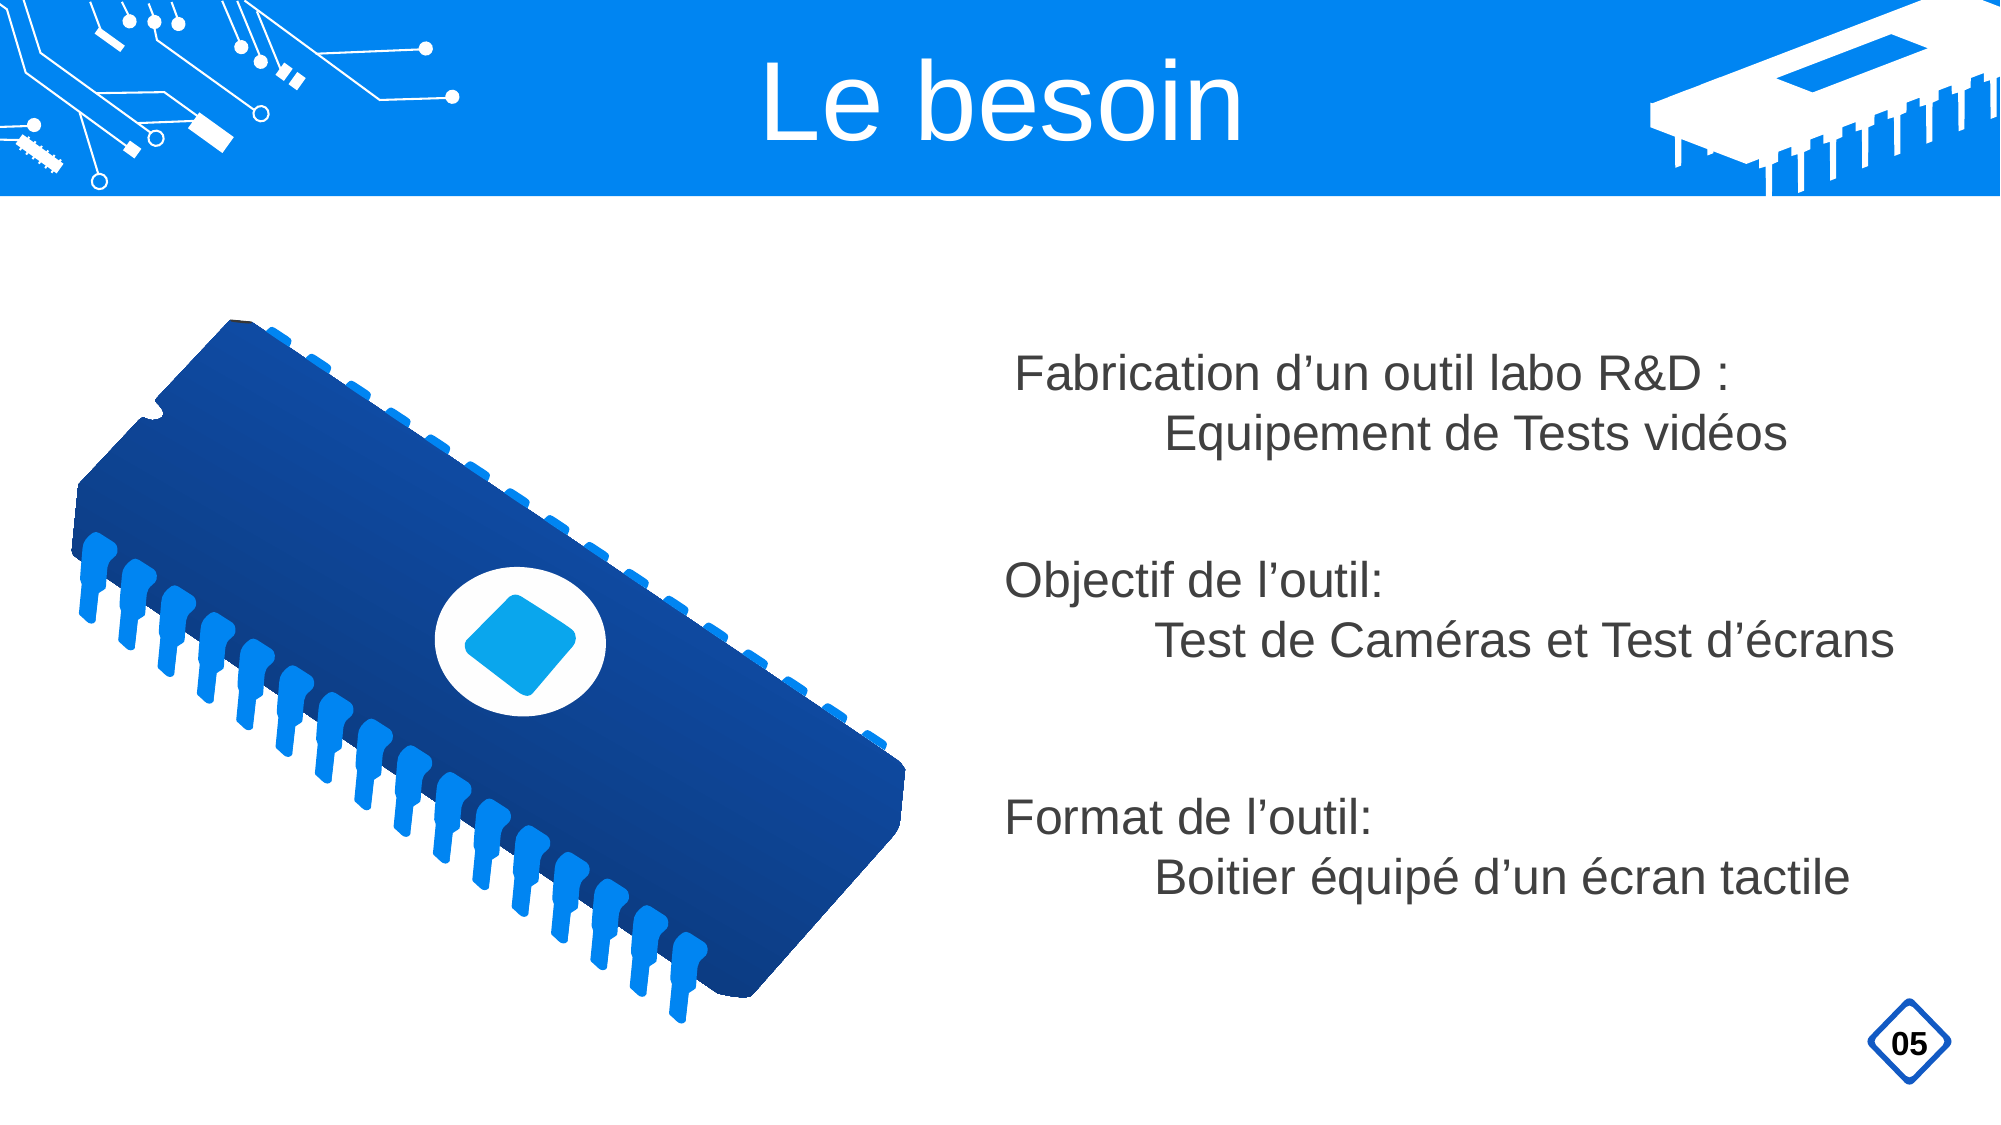

Le besoin

Fabrication d’un outil labo R&D :
	Equipement de Tests vidéos
Objectif de l’outil:
	Test de Caméras et Test d’écrans

Format de l’outil:
	Boitier équipé d’un écran tactile

05